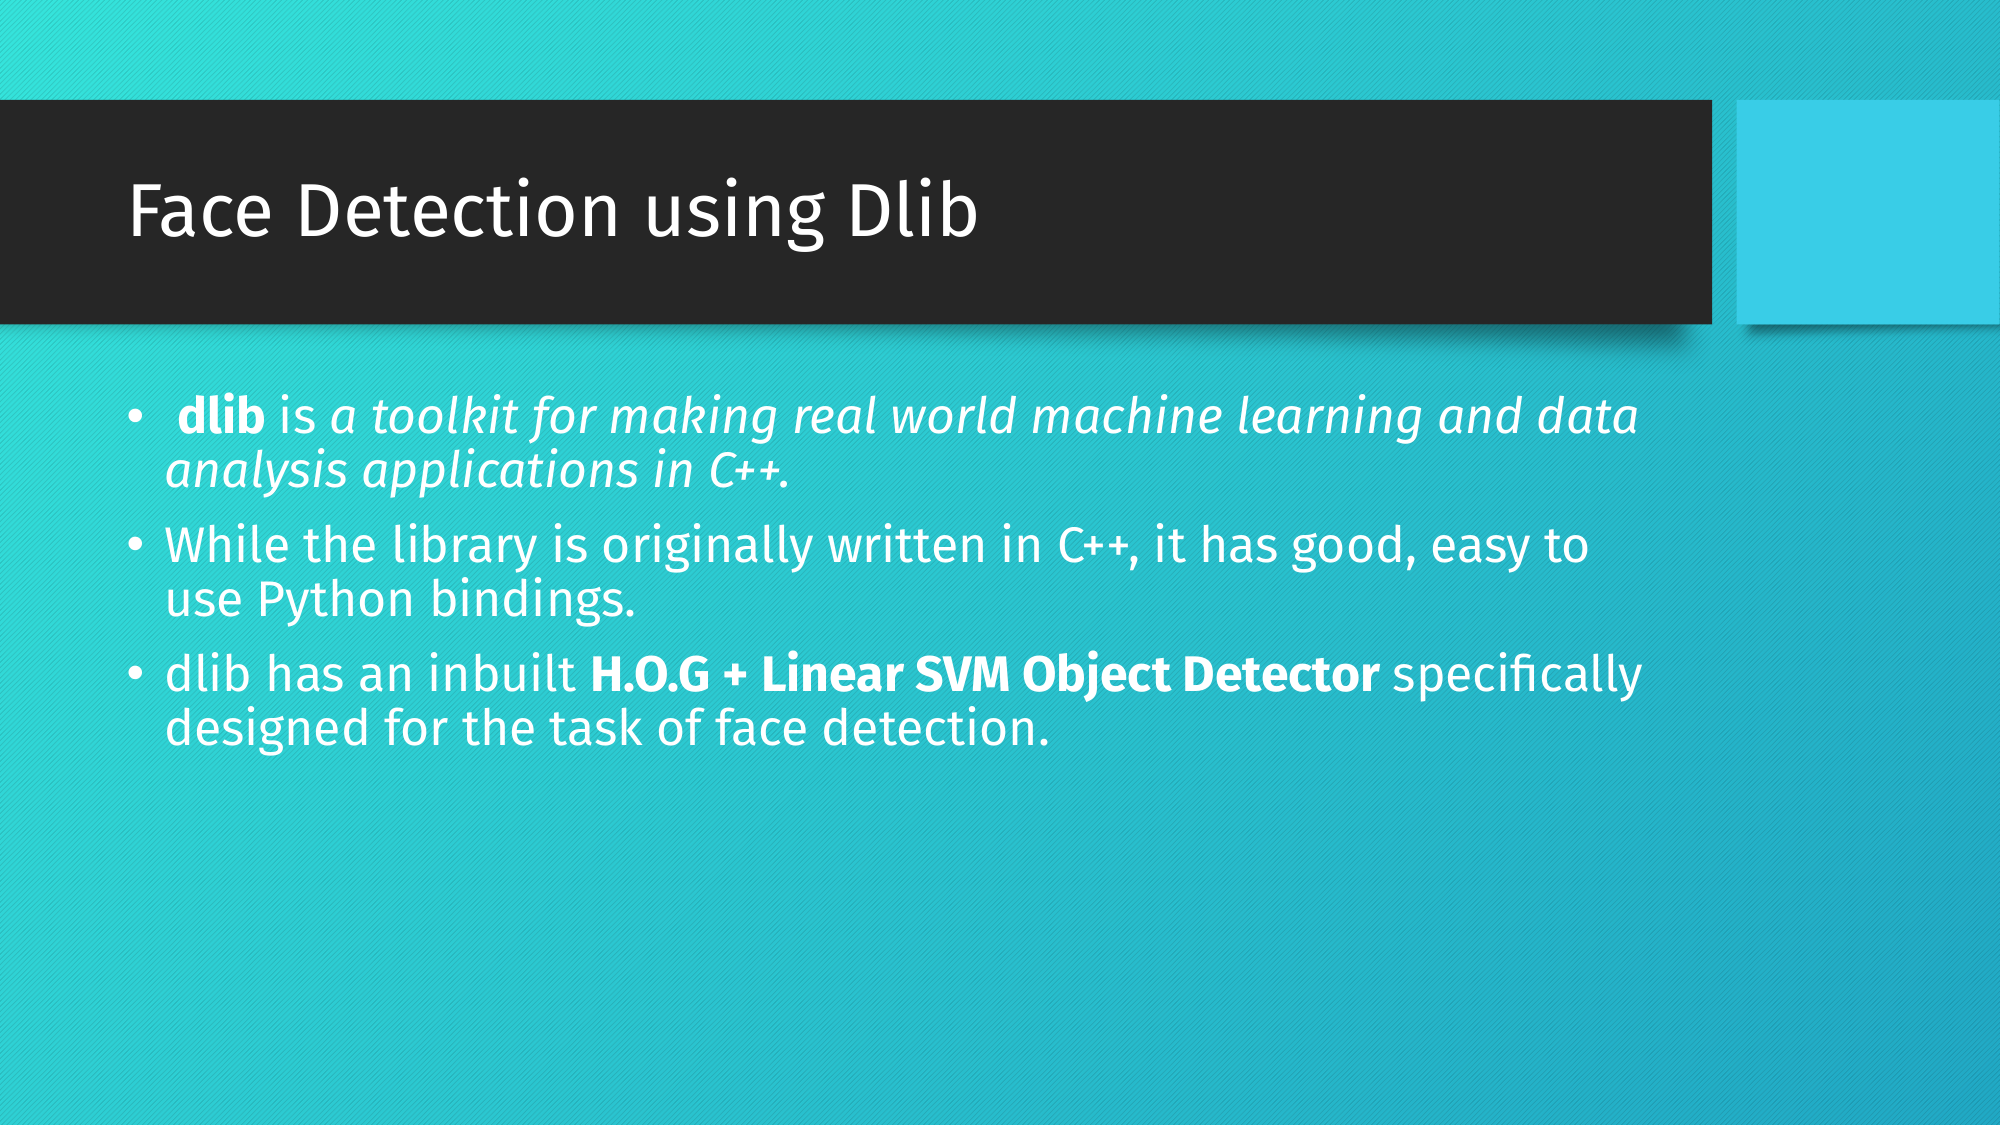

# Face Detection using Dlib
 dlib is a toolkit for making real world machine learning and data analysis applications in C++.
While the library is originally written in C++, it has good, easy to use Python bindings.
dlib has an inbuilt H.O.G + Linear SVM Object Detector specifically designed for the task of face detection.